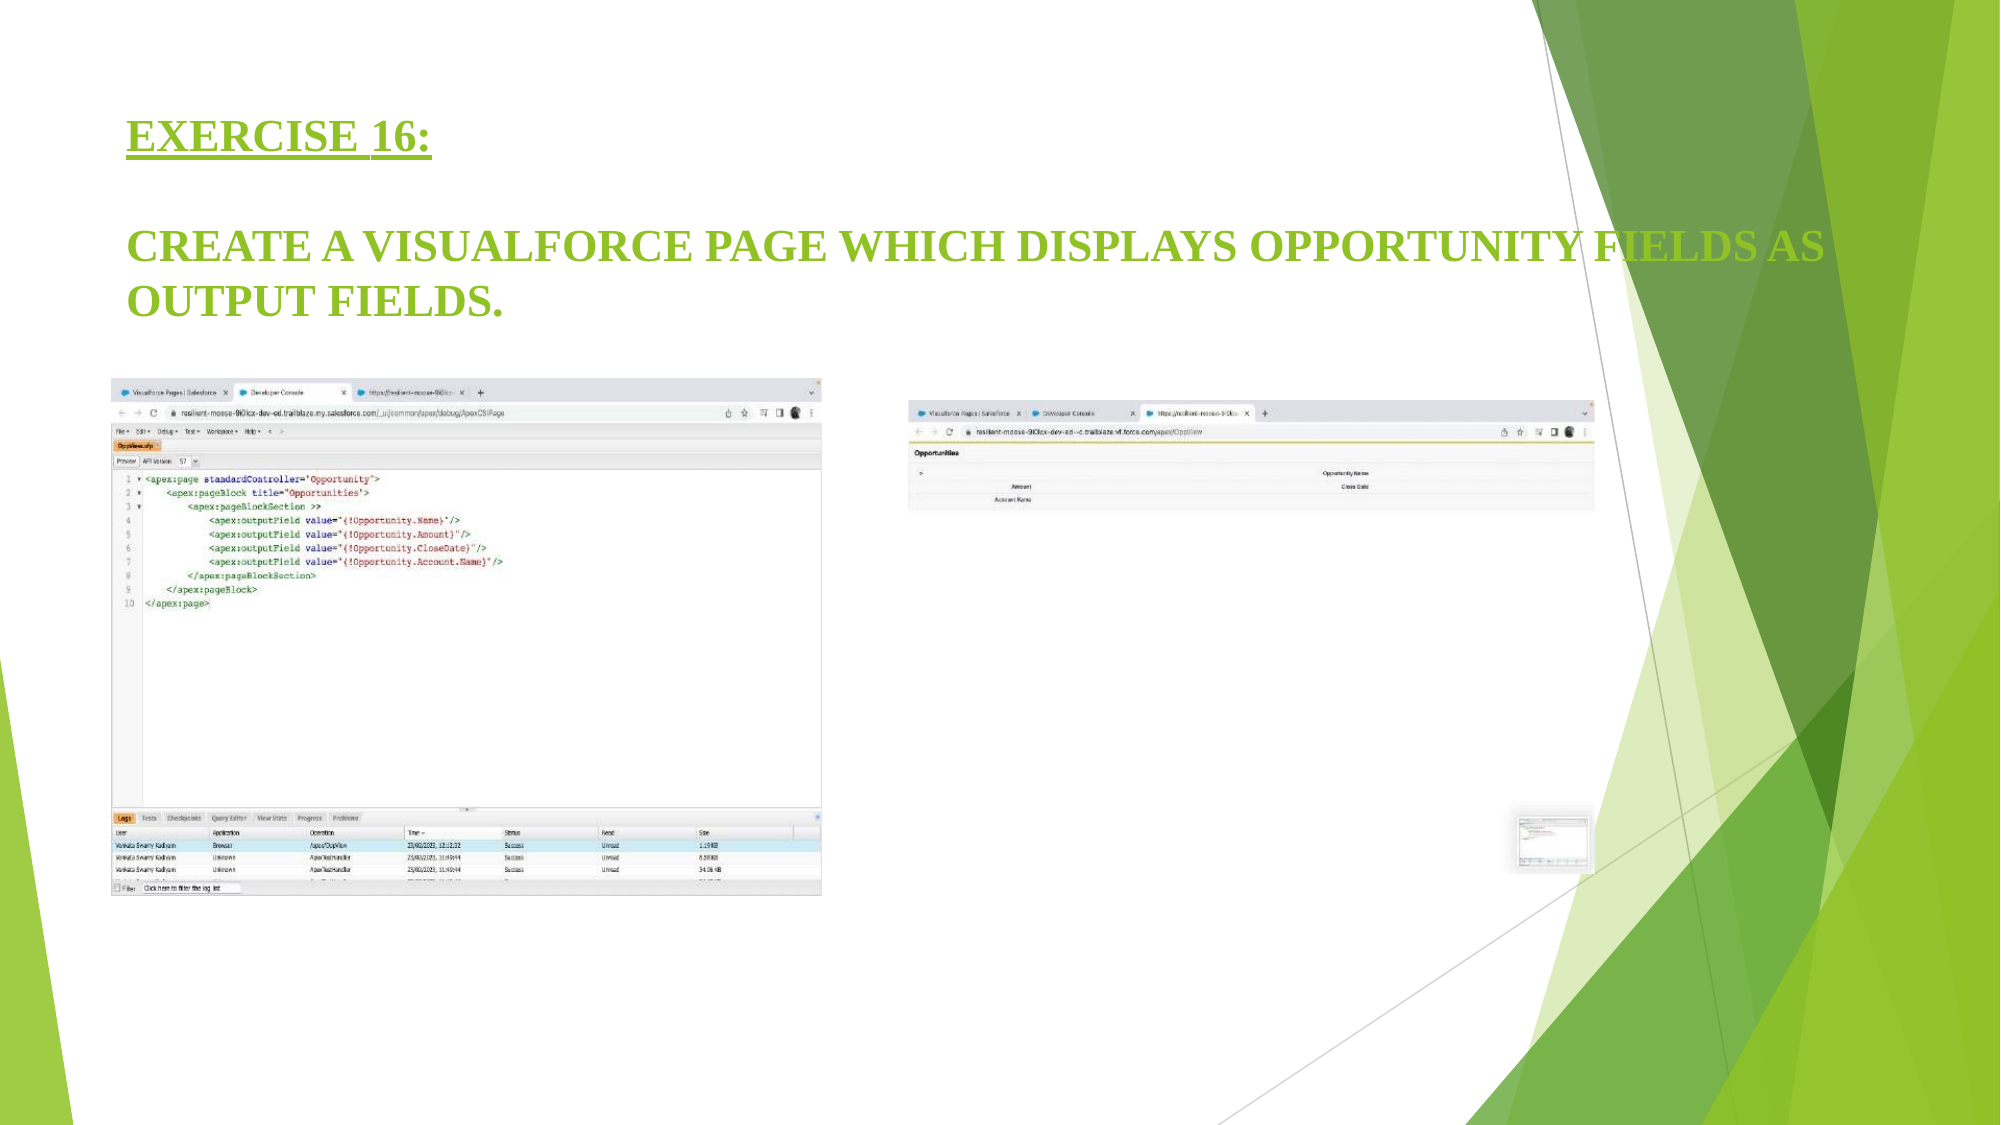

# EXERCISE 16:
CREATE A VISUALFORCE PAGE WHICH DISPLAYS OPPORTUNITY FIELDS AS  OUTPUT FIELDS.